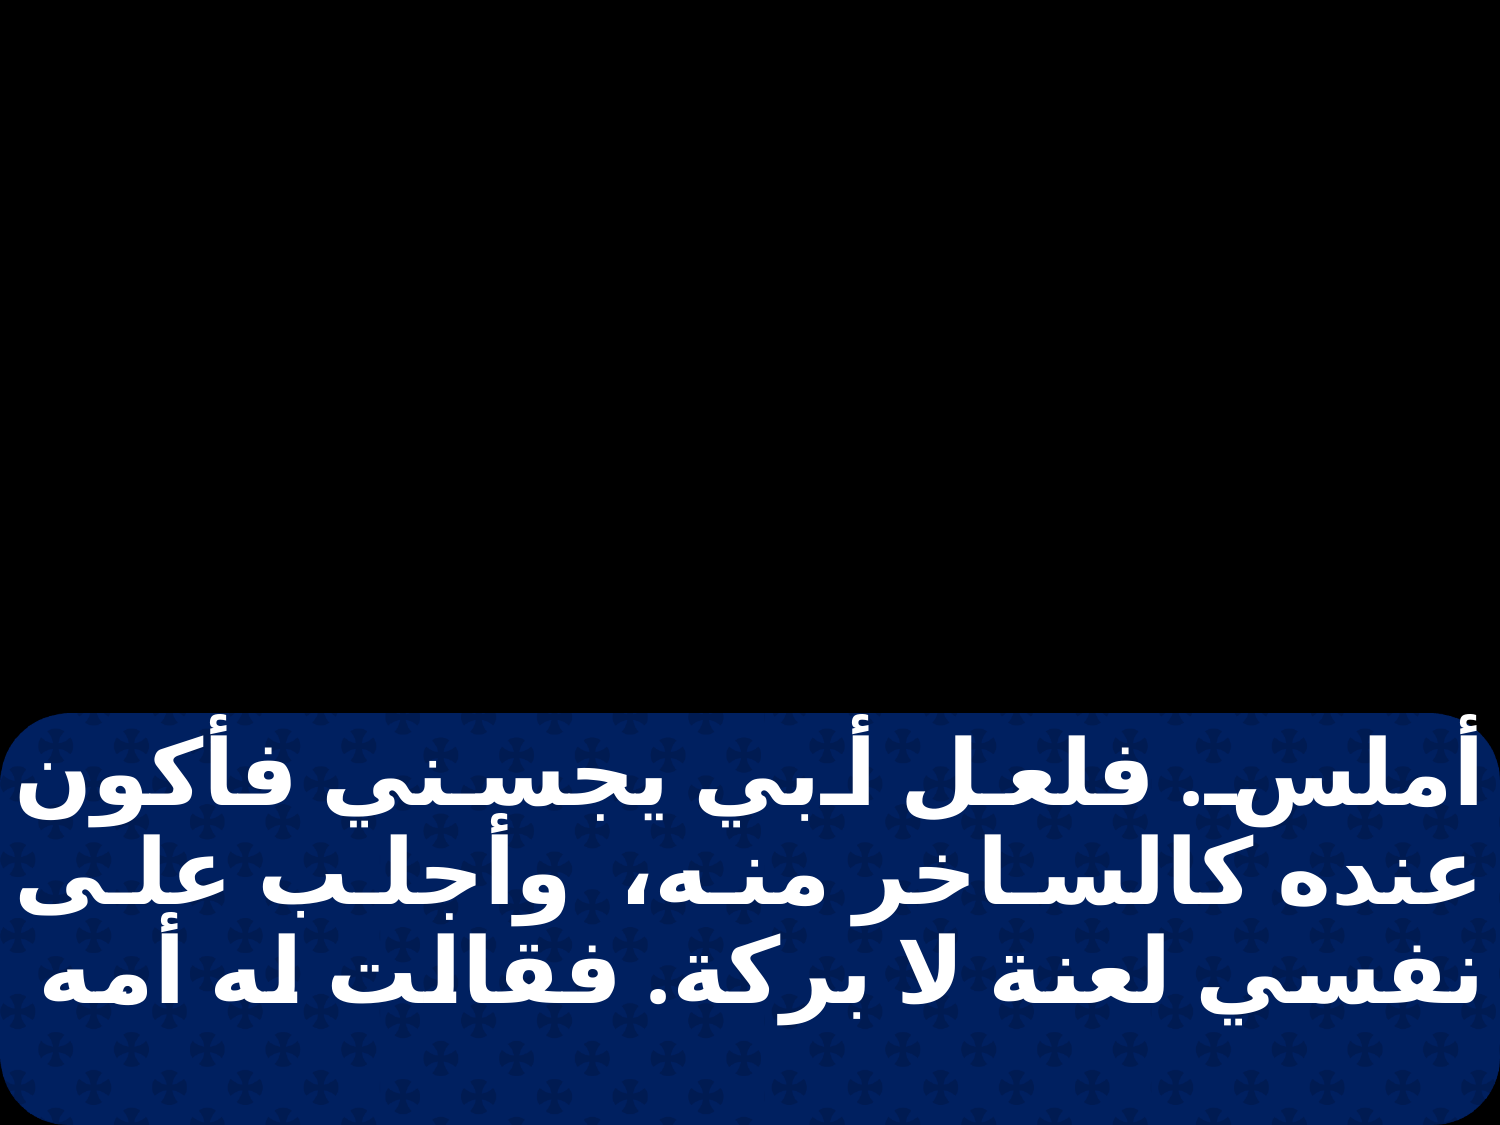

أملس. فلعل أبي يجسني فأكون عنده كالساخر منه،  وأجلب على نفسي لعنة لا بركة. فقالت له أمه